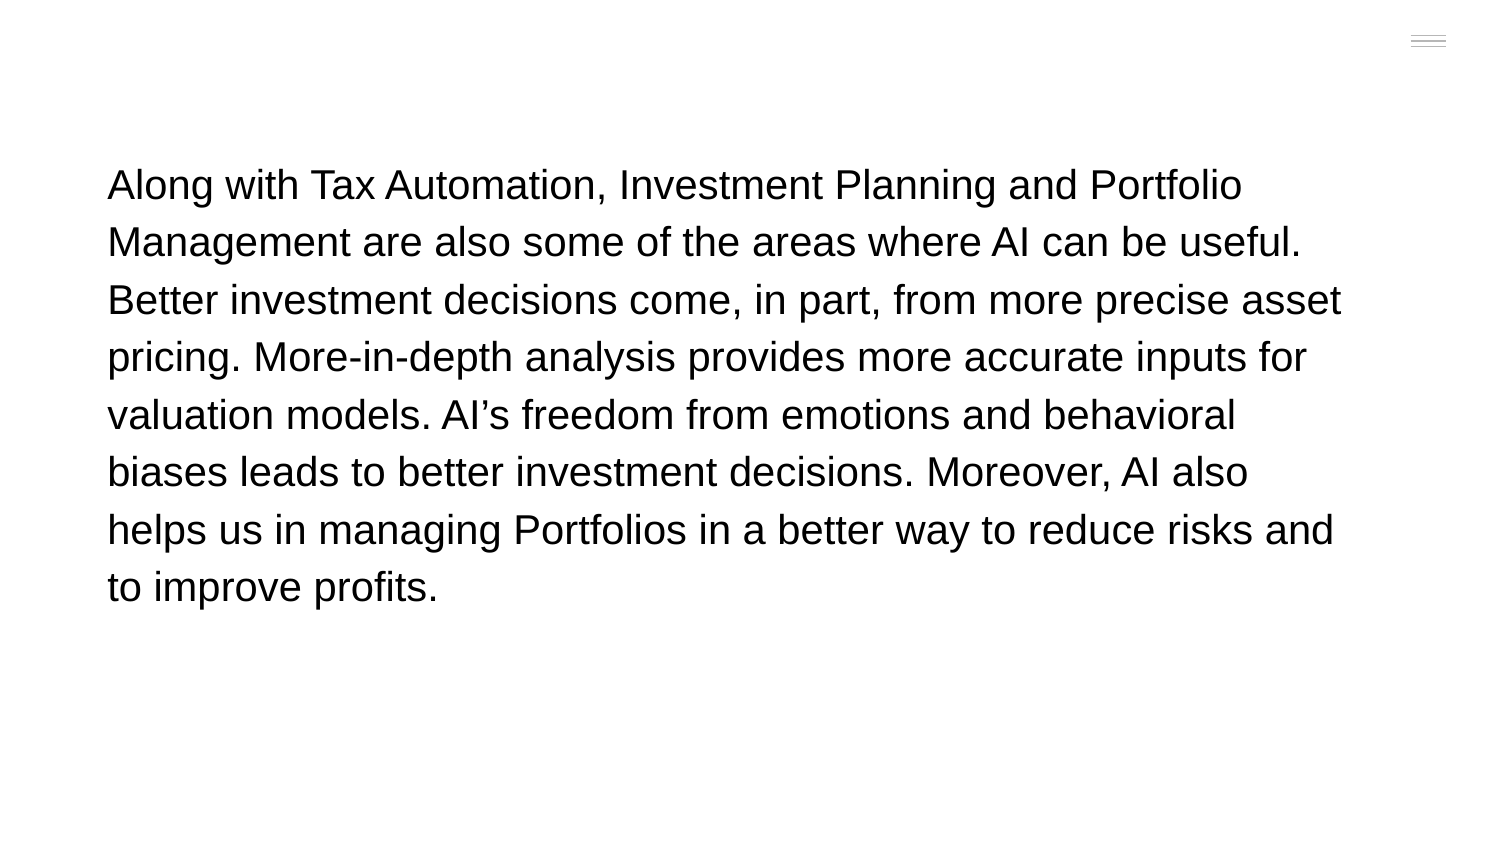

Along with Tax Automation, Investment Planning and Portfolio Management are also some of the areas where AI can be useful. Better investment decisions come, in part, from more precise asset pricing. More-in-depth analysis provides more accurate inputs for valuation models. AI’s freedom from emotions and behavioral biases leads to better investment decisions. Moreover, AI also  helps us in managing Portfolios in a better way to reduce risks and to improve profits.